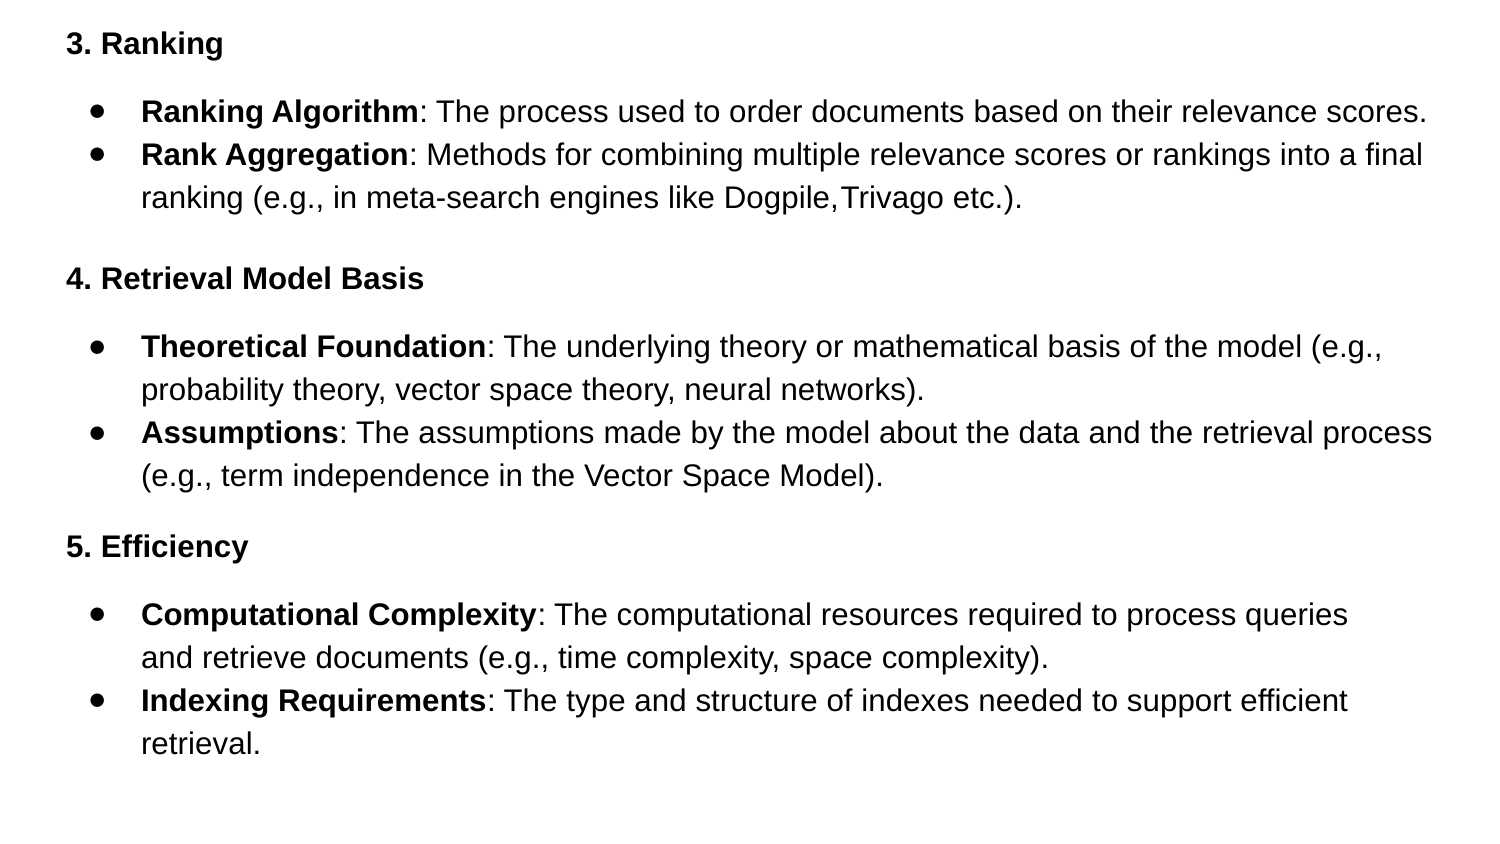

3. Ranking
Ranking Algorithm: The process used to order documents based on their relevance scores.
Rank Aggregation: Methods for combining multiple relevance scores or rankings into a final ranking (e.g., in meta-search engines like Dogpile,Trivago etc.).

4. Retrieval Model Basis
Theoretical Foundation: The underlying theory or mathematical basis of the model (e.g., probability theory, vector space theory, neural networks).
Assumptions: The assumptions made by the model about the data and the retrieval process (e.g., term independence in the Vector Space Model).
5. Efficiency
Computational Complexity: The computational resources required to process queries and retrieve documents (e.g., time complexity, space complexity).
Indexing Requirements: The type and structure of indexes needed to support efficient retrieval.